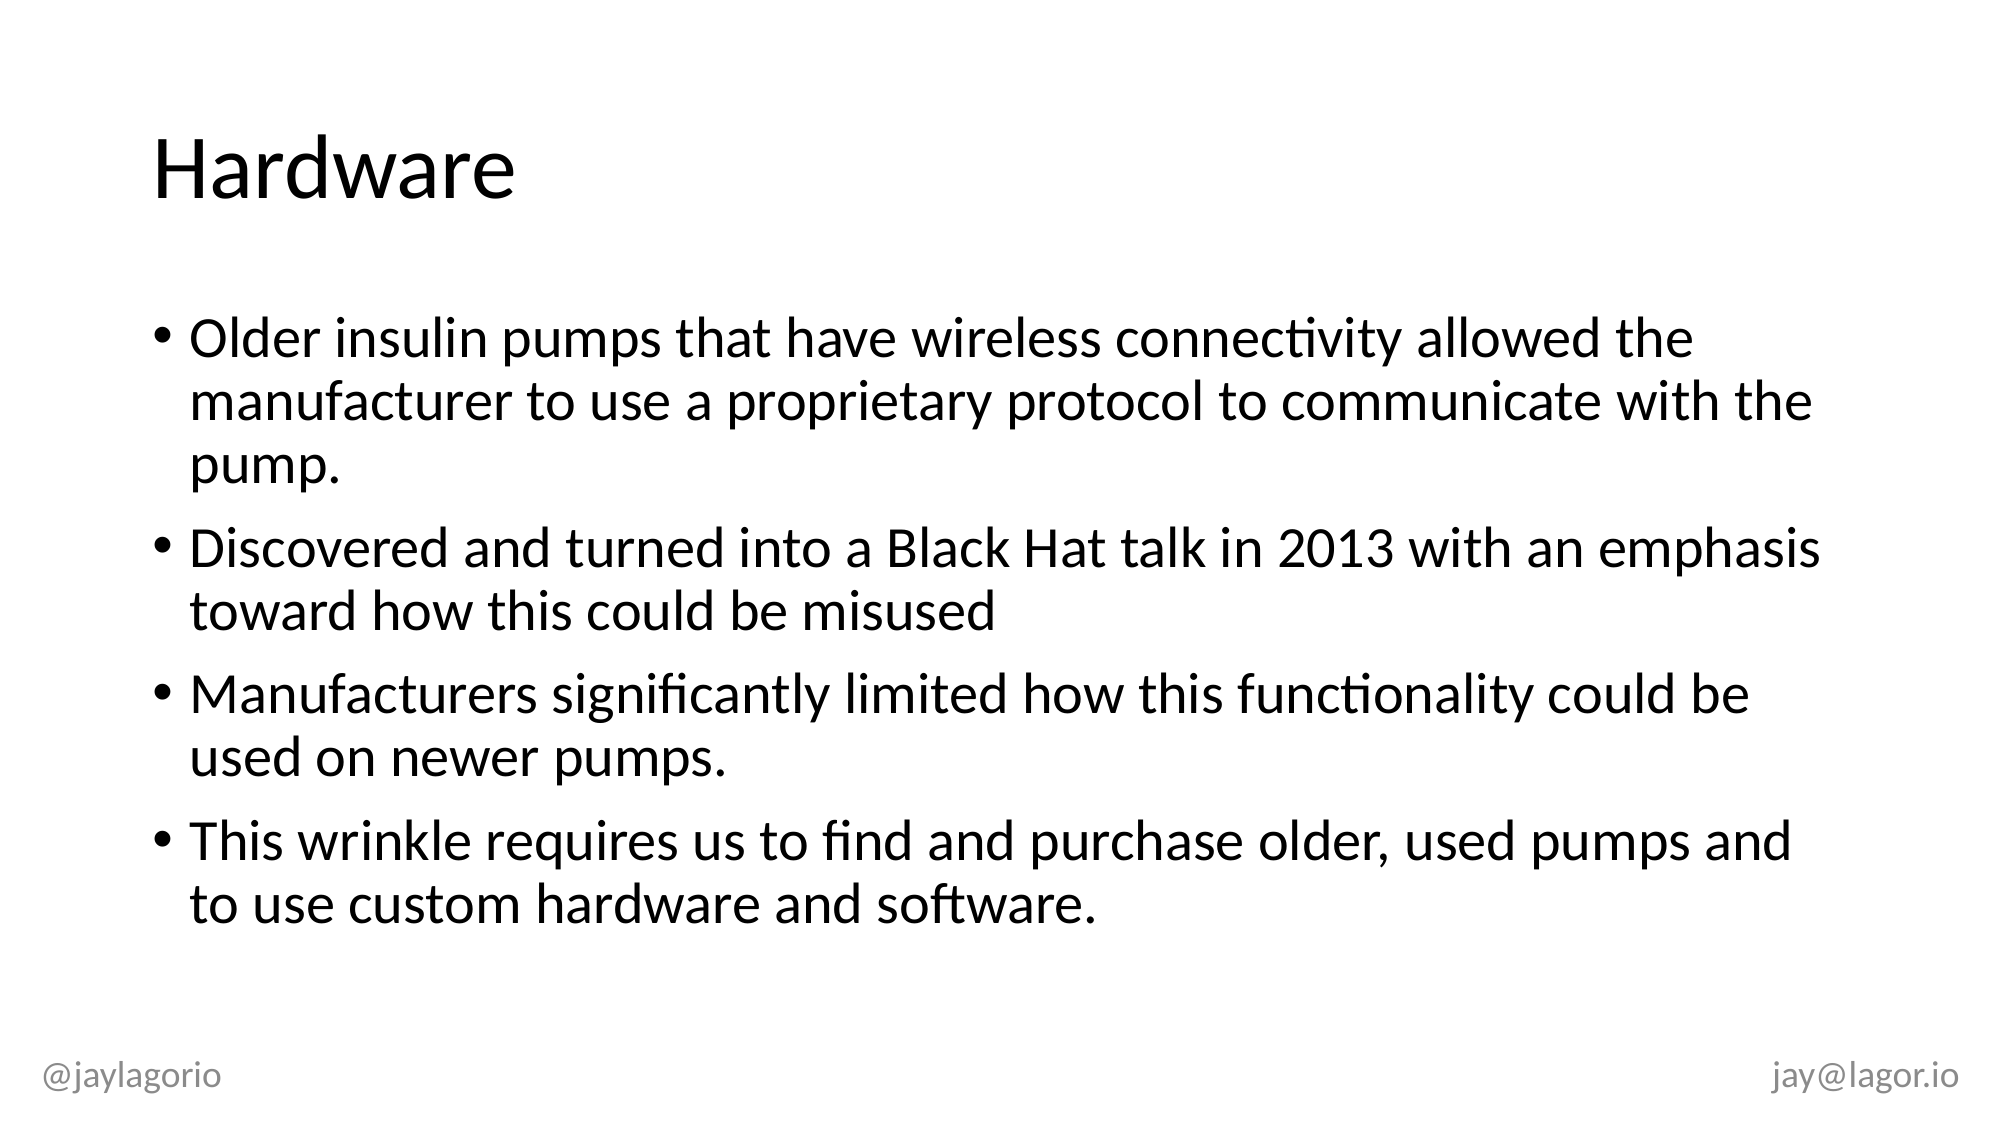

# Hardware
Older insulin pumps that have wireless connectivity allowed the manufacturer to use a proprietary protocol to communicate with the pump.
Discovered and turned into a Black Hat talk in 2013 with an emphasis toward how this could be misused
Manufacturers significantly limited how this functionality could be used on newer pumps.
This wrinkle requires us to find and purchase older, used pumps and to use custom hardware and software.